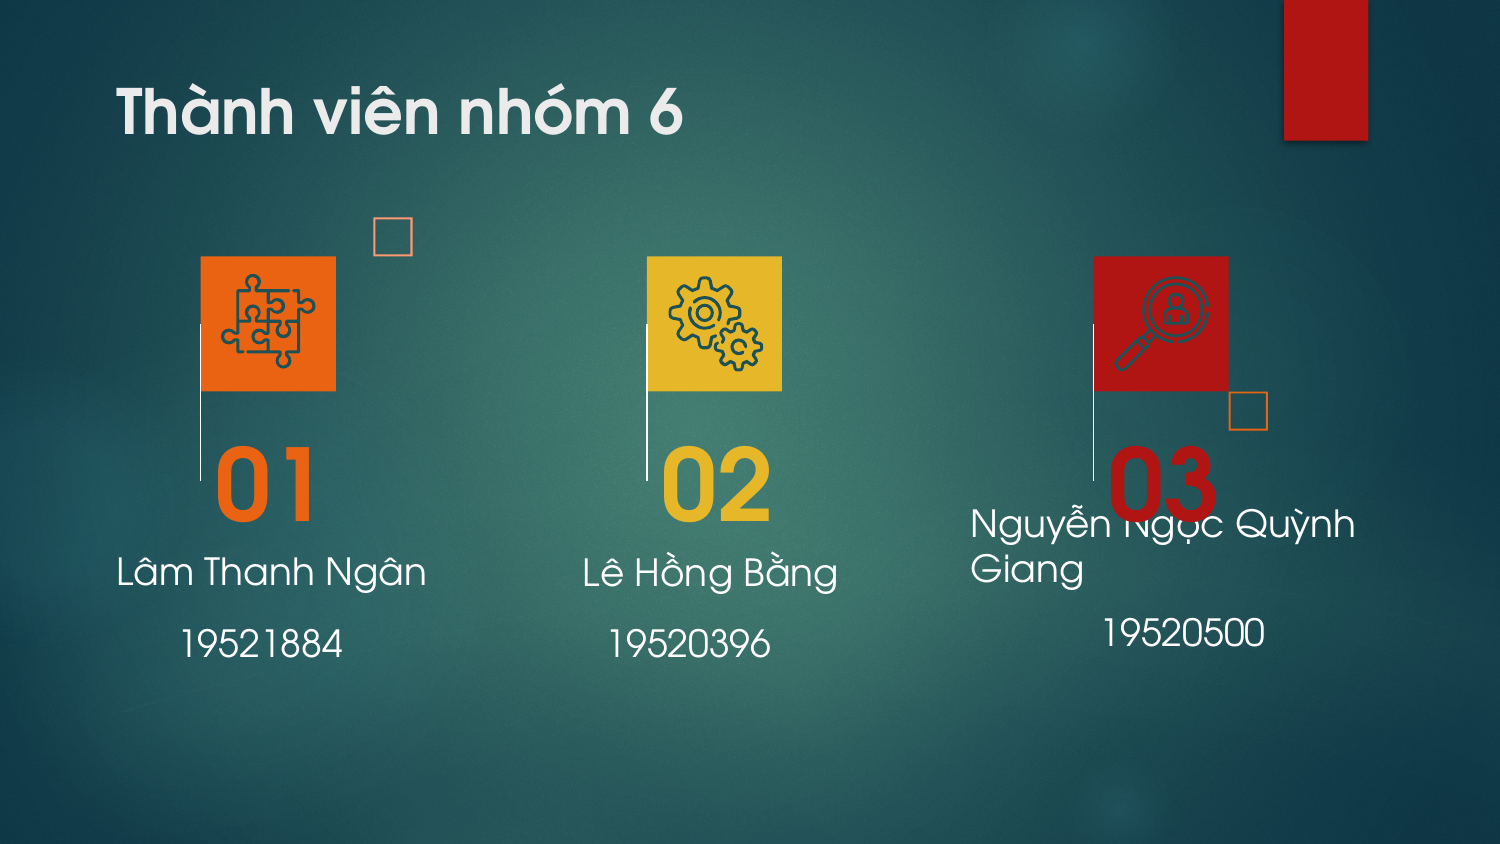

Thành viên nhóm 6

01
02
03
Nguyễn Ngọc Quỳnh Giang
Lê Hồng Bằng
# Lâm Thanh Ngân
19520500
19520396
19521884